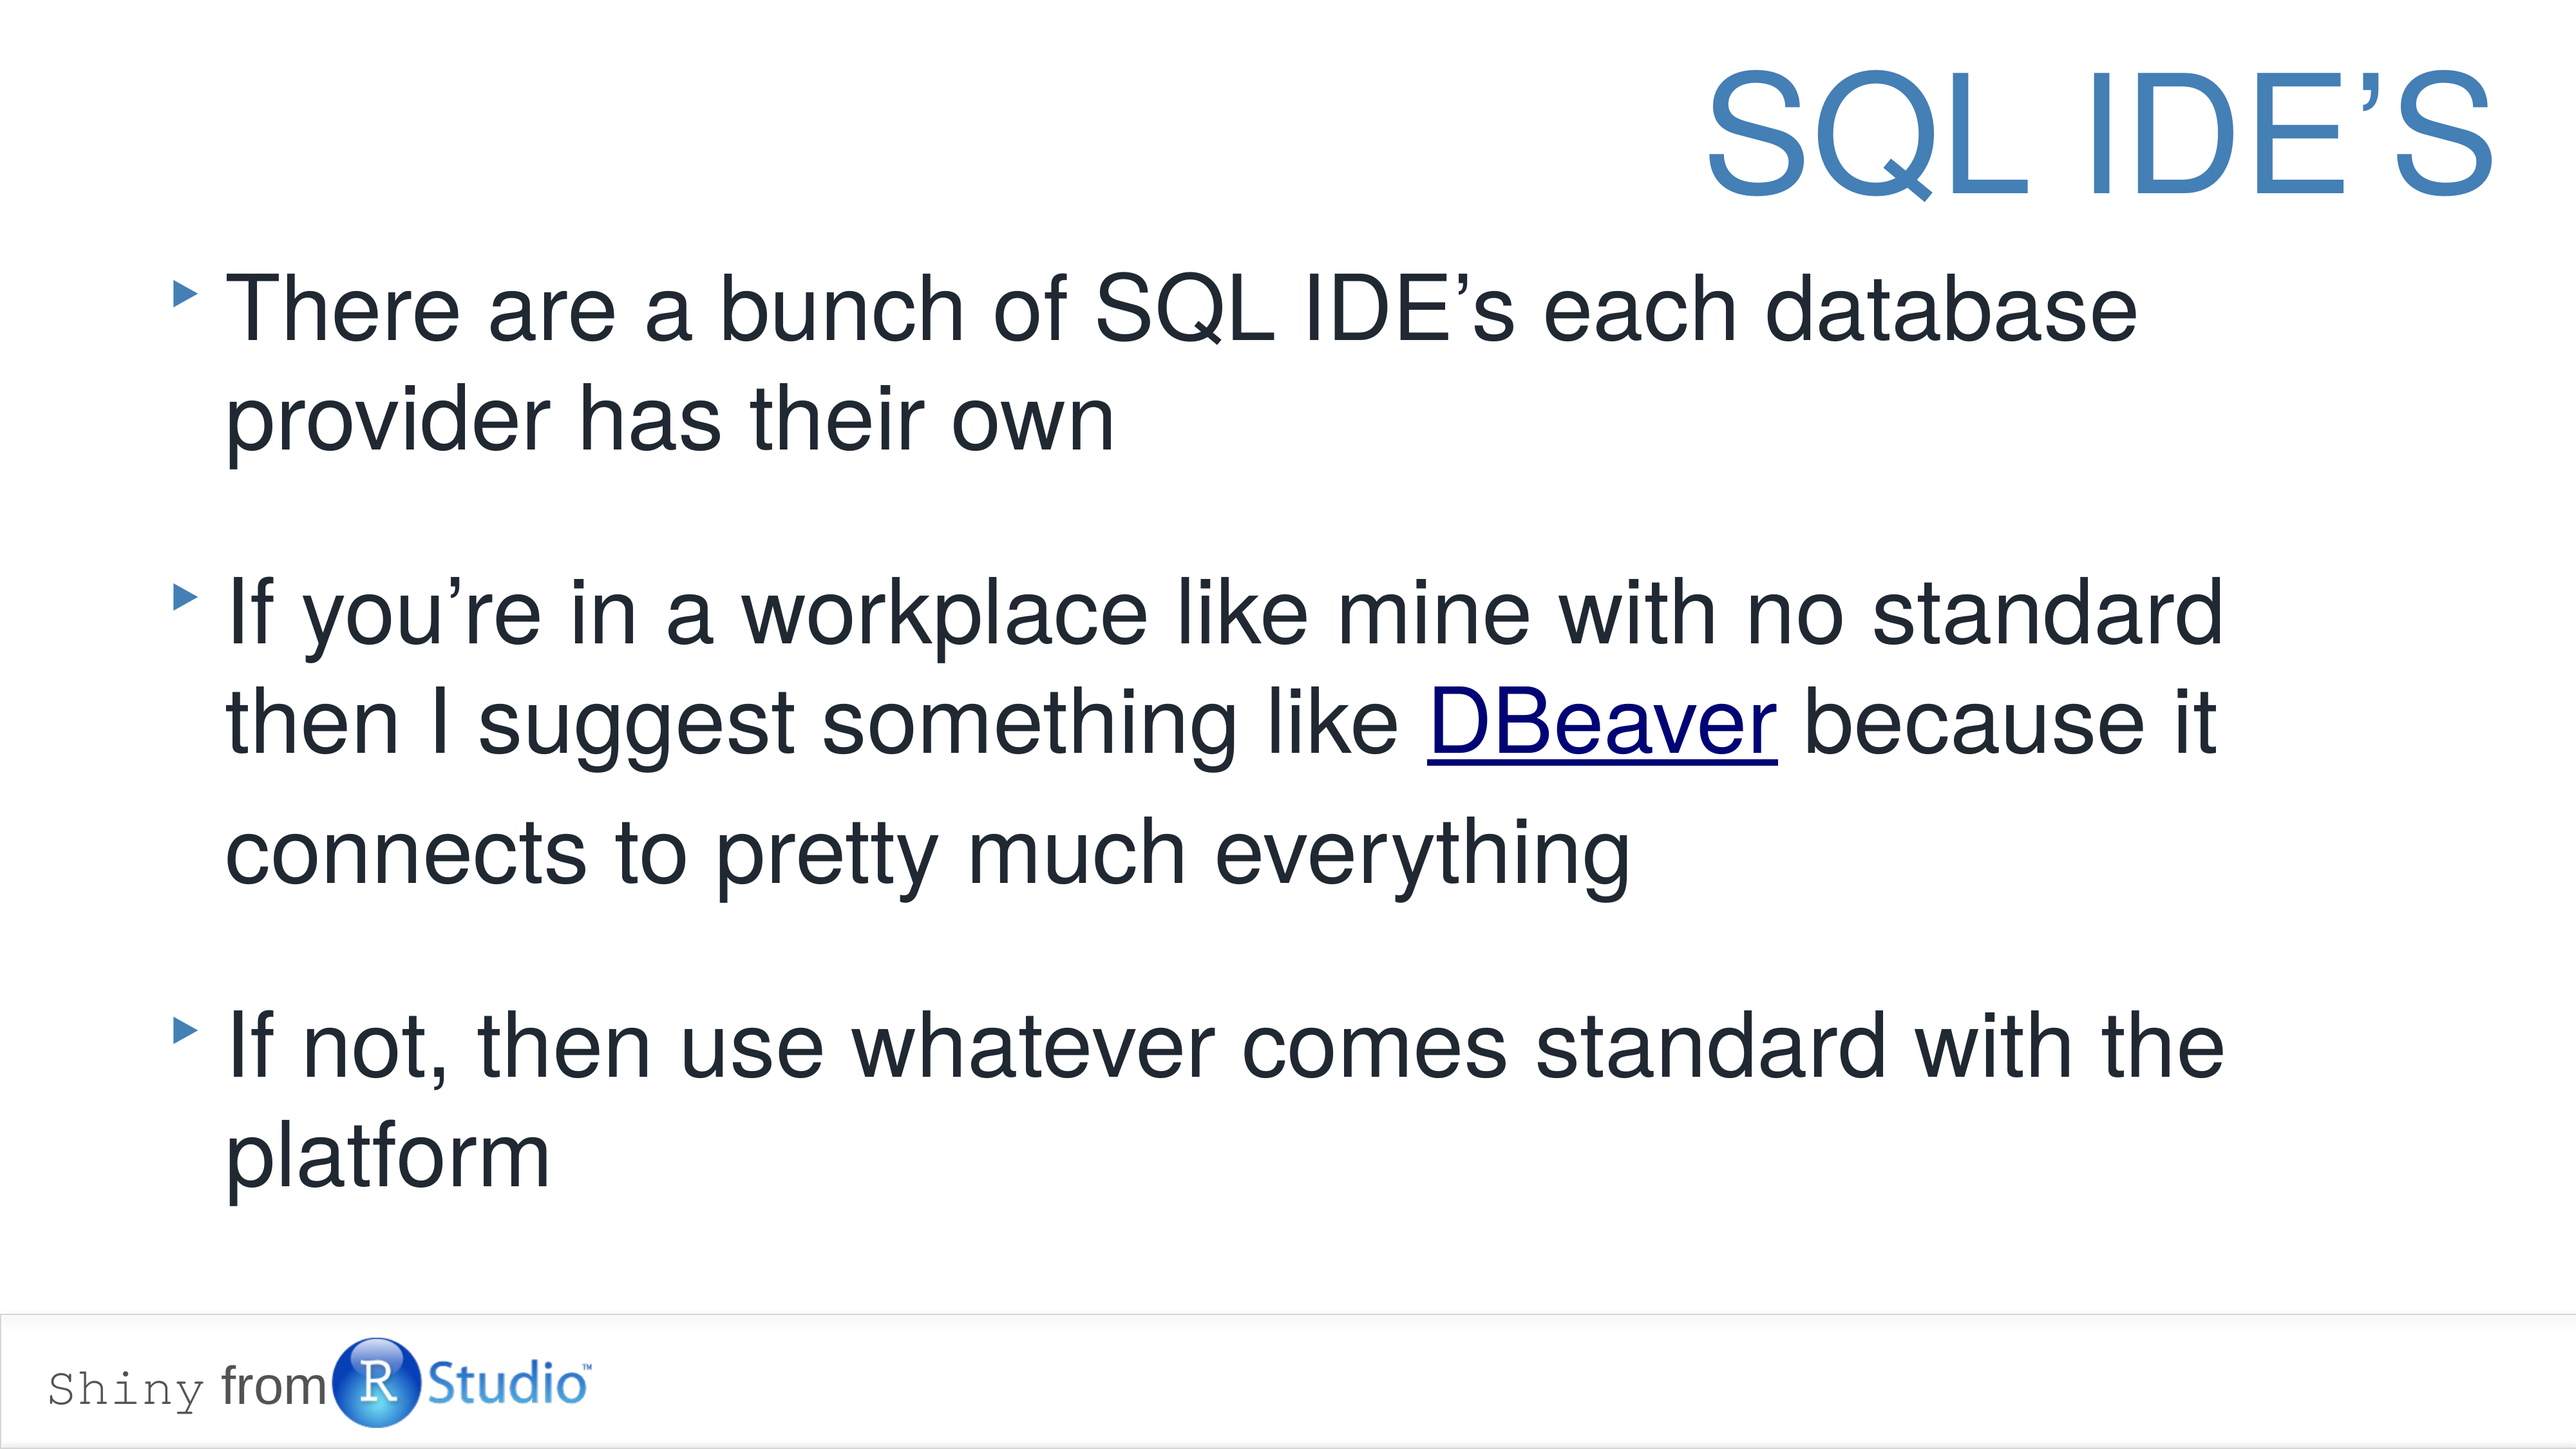

# SQL IDE’s
There are a bunch of SQL IDE’s each database provider has their own
If you’re in a workplace like mine with no standard then I suggest something like DBeaver because it connects to pretty much everything
If not, then use whatever comes standard with the platform